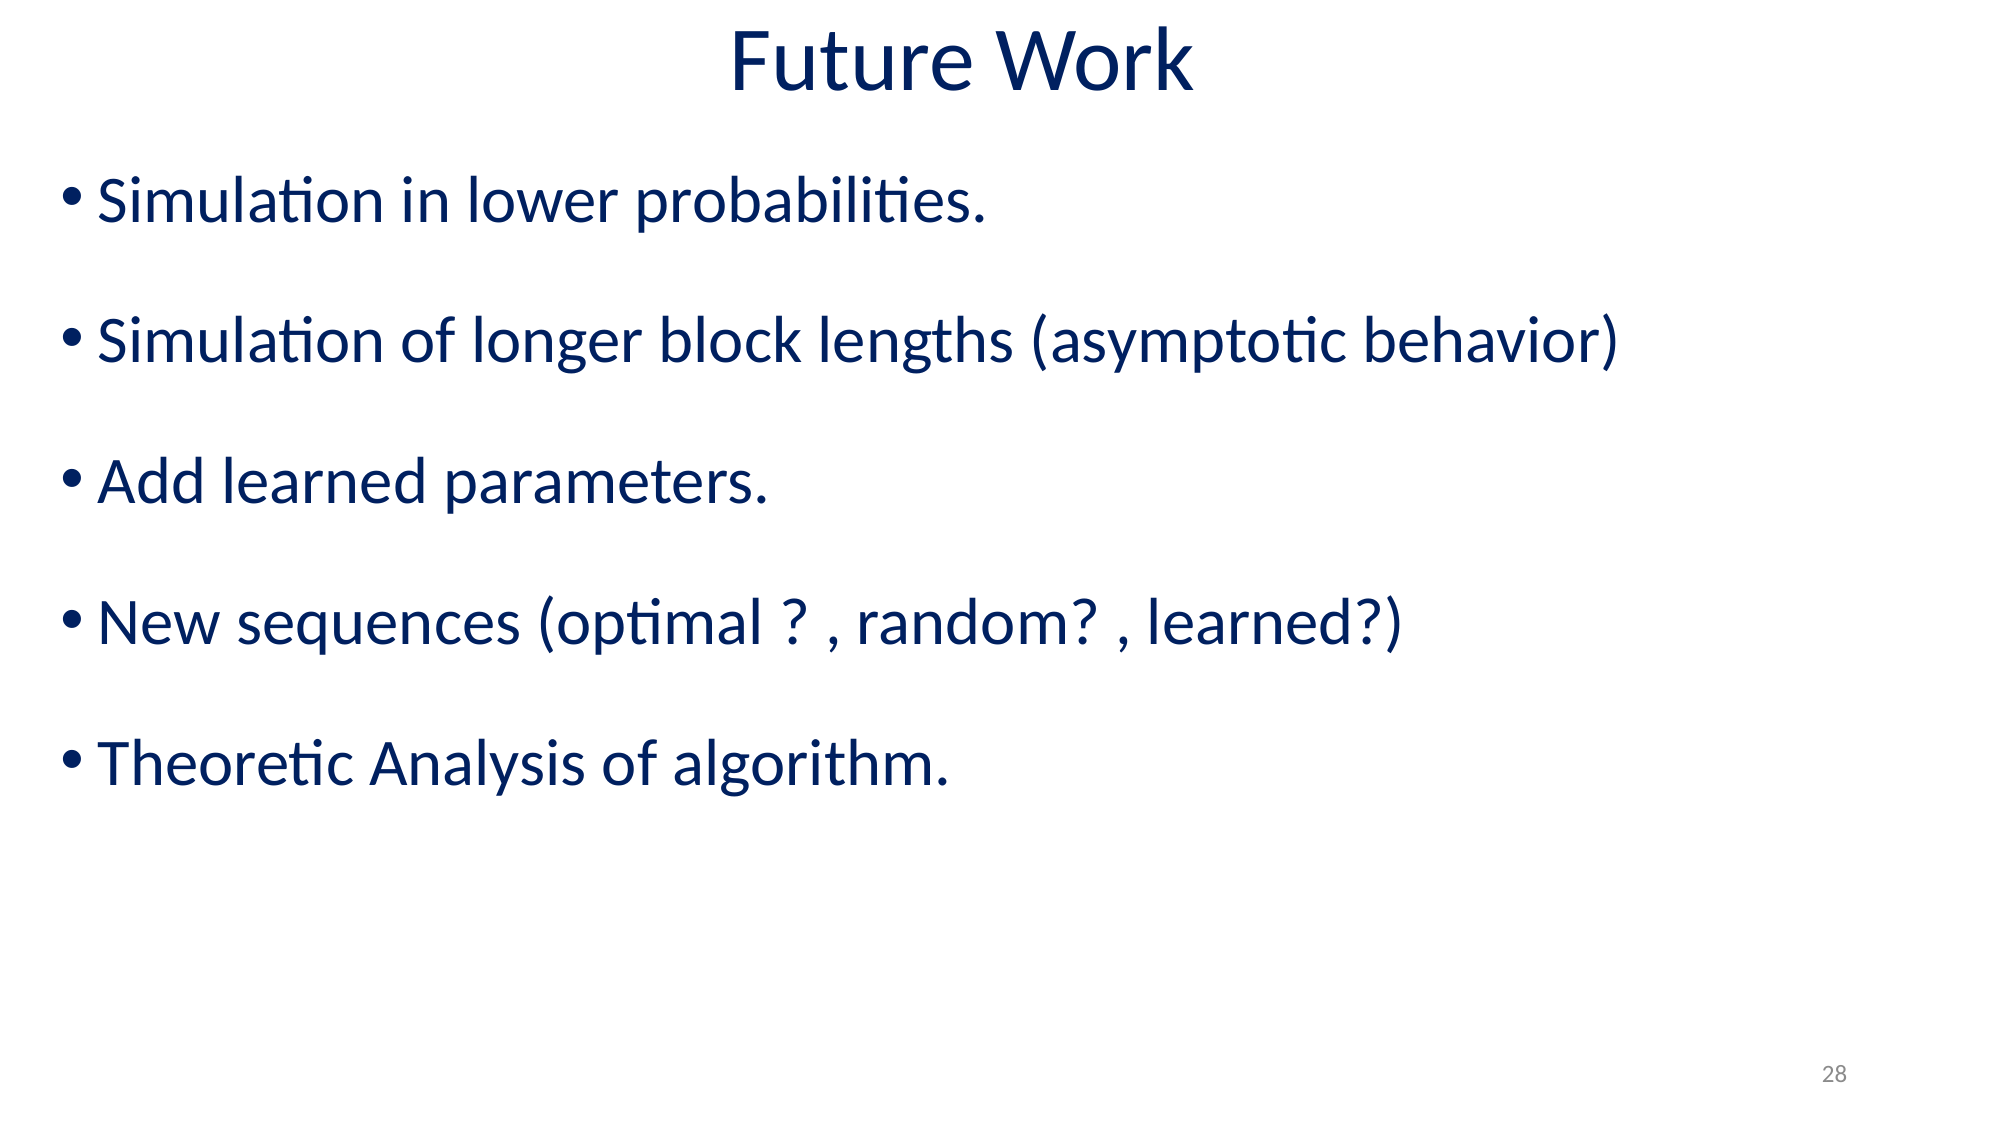

Simulation in lower probabilities.
Simulation of longer block lengths (asymptotic behavior)
Add learned parameters.
New sequences (optimal ? , random? , learned?)
Theoretic Analysis of algorithm.
# Future Work
28